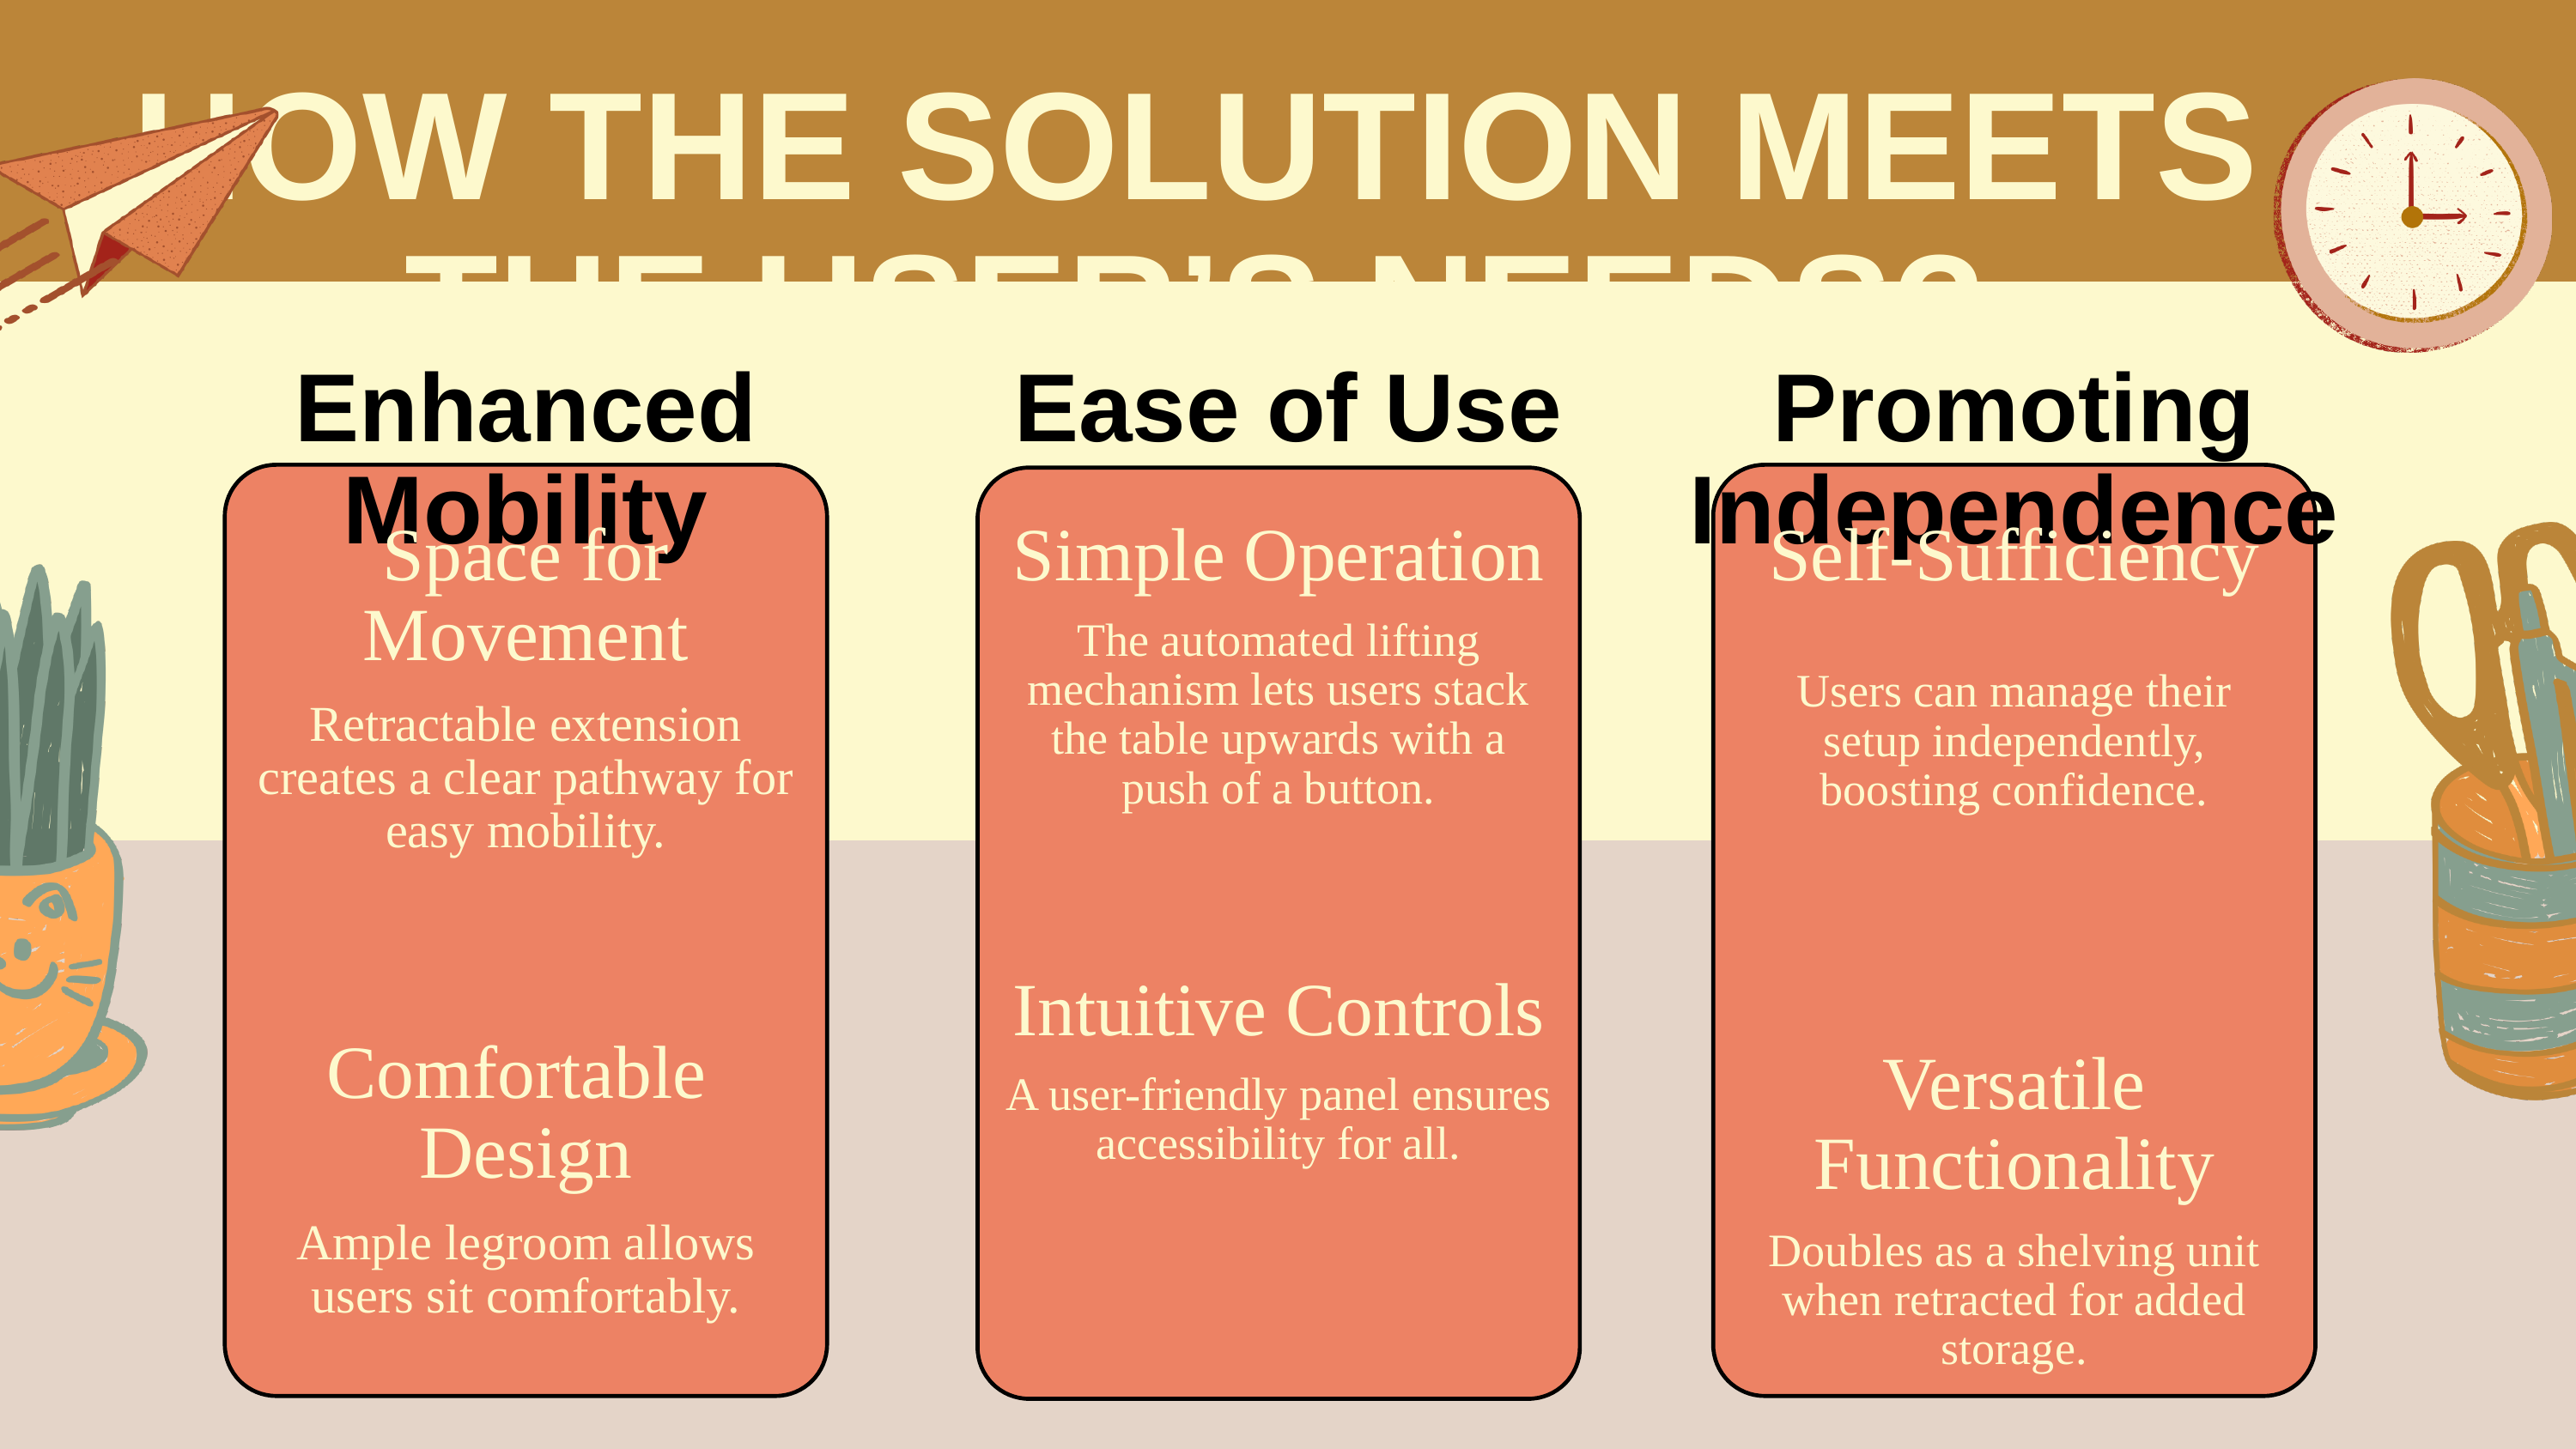

HOW THE SOLUTION MEETS THE USER’S NEEDS?

Promoting Independence
Enhanced Mobility
Ease of Use for PWDs

Space for Movement

Retractable extension creates a clear pathway for easy mobility.

Comfortable
Design

Ample legroom allows users sit comfortably.
Simple Operation

The automated lifting mechanism lets users stack the table upwards with a push of a button.

Intuitive Controls

A user-friendly panel ensures accessibility for all.
Self-Sufficiency

Users can manage their setup independently, boosting confidence.

Versatile Functionality

Doubles as a shelving unit when retracted for added storage.